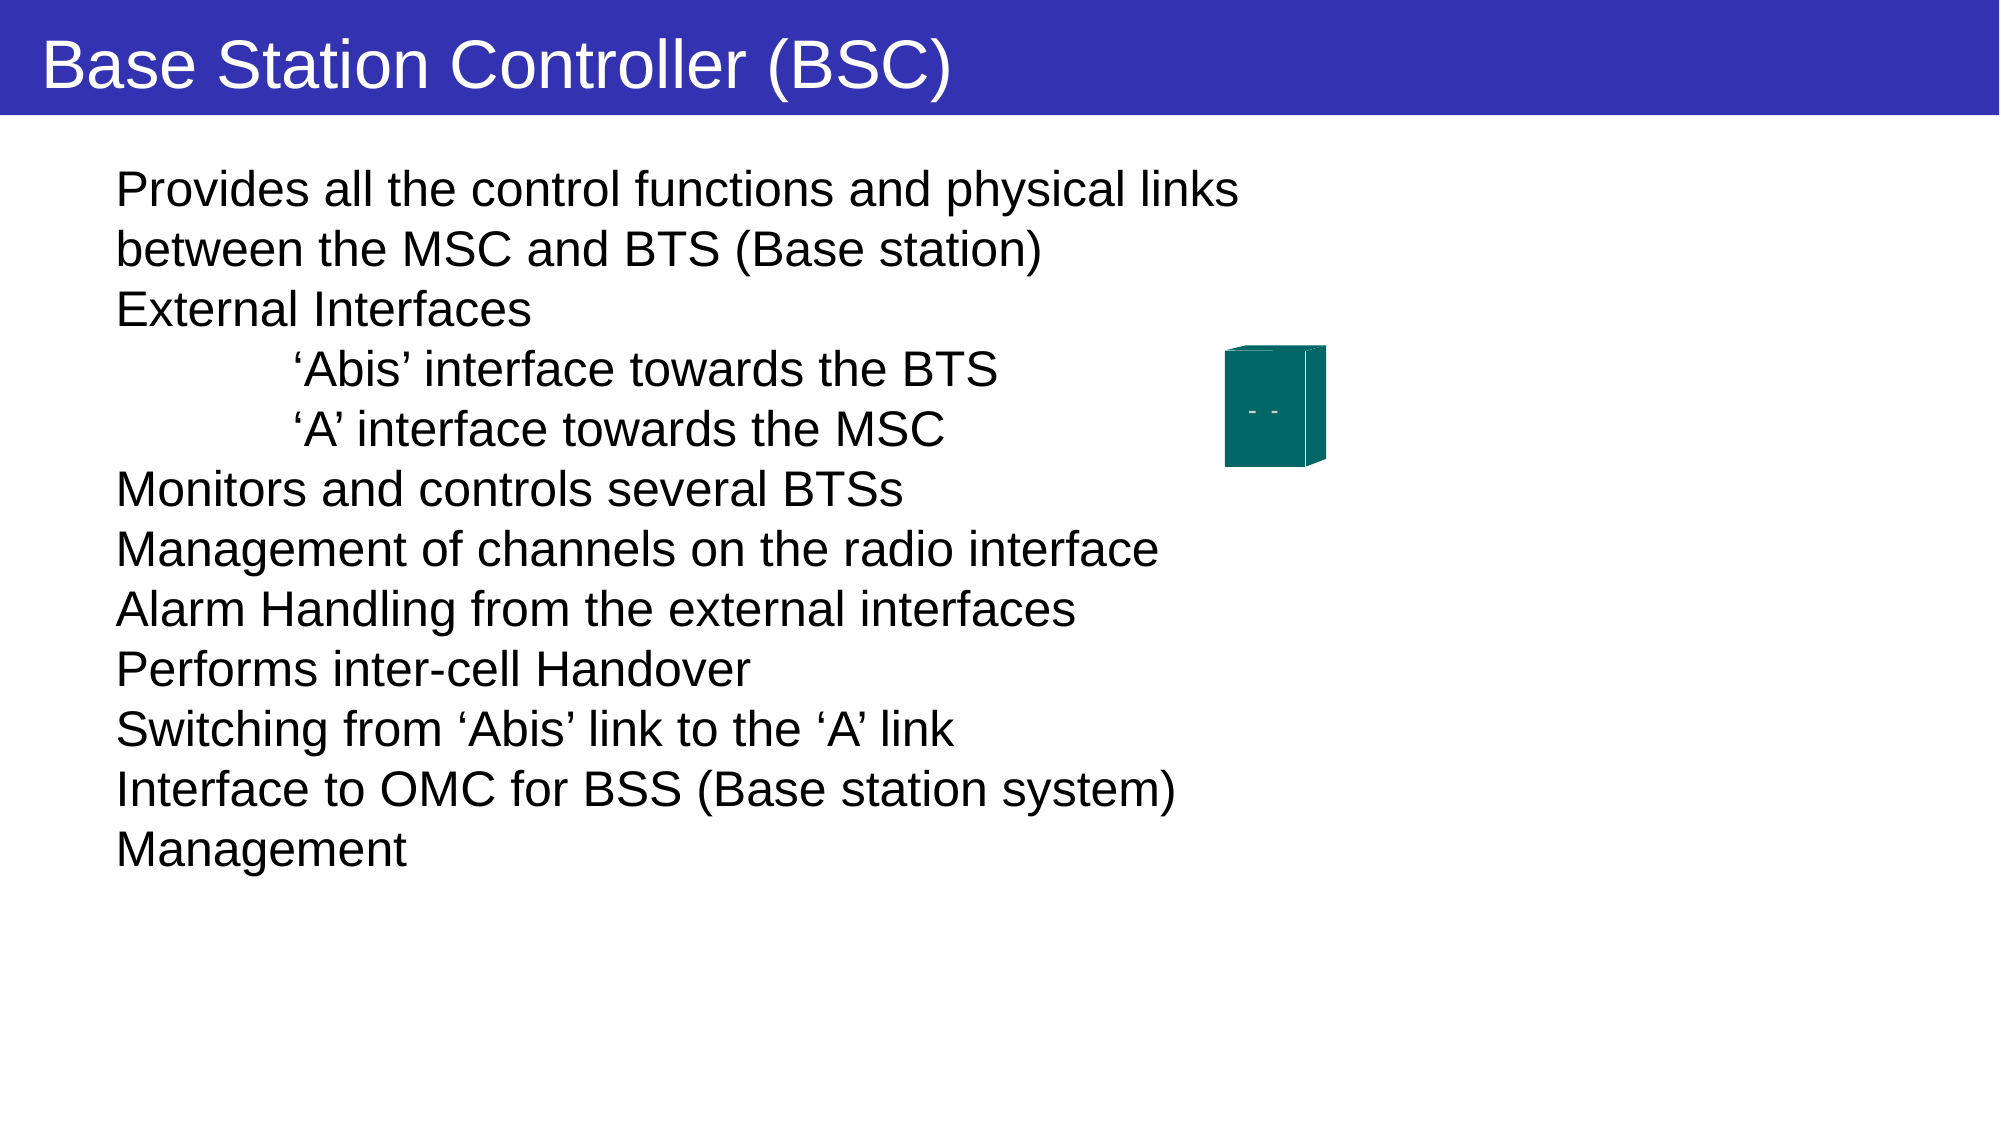

# Base Station Controller (BSC)
Provides all the control functions and physical links between the MSC and BTS (Base station)
External Interfaces
‘Abis’ interface towards the BTS
‘A’ interface towards the MSC
Monitors and controls several BTSs
Management of channels on the radio interface
Alarm Handling from the external interfaces
Performs inter-cell Handover
Switching from ‘Abis’ link to the ‘A’ link
Interface to OMC for BSS (Base station system) Management